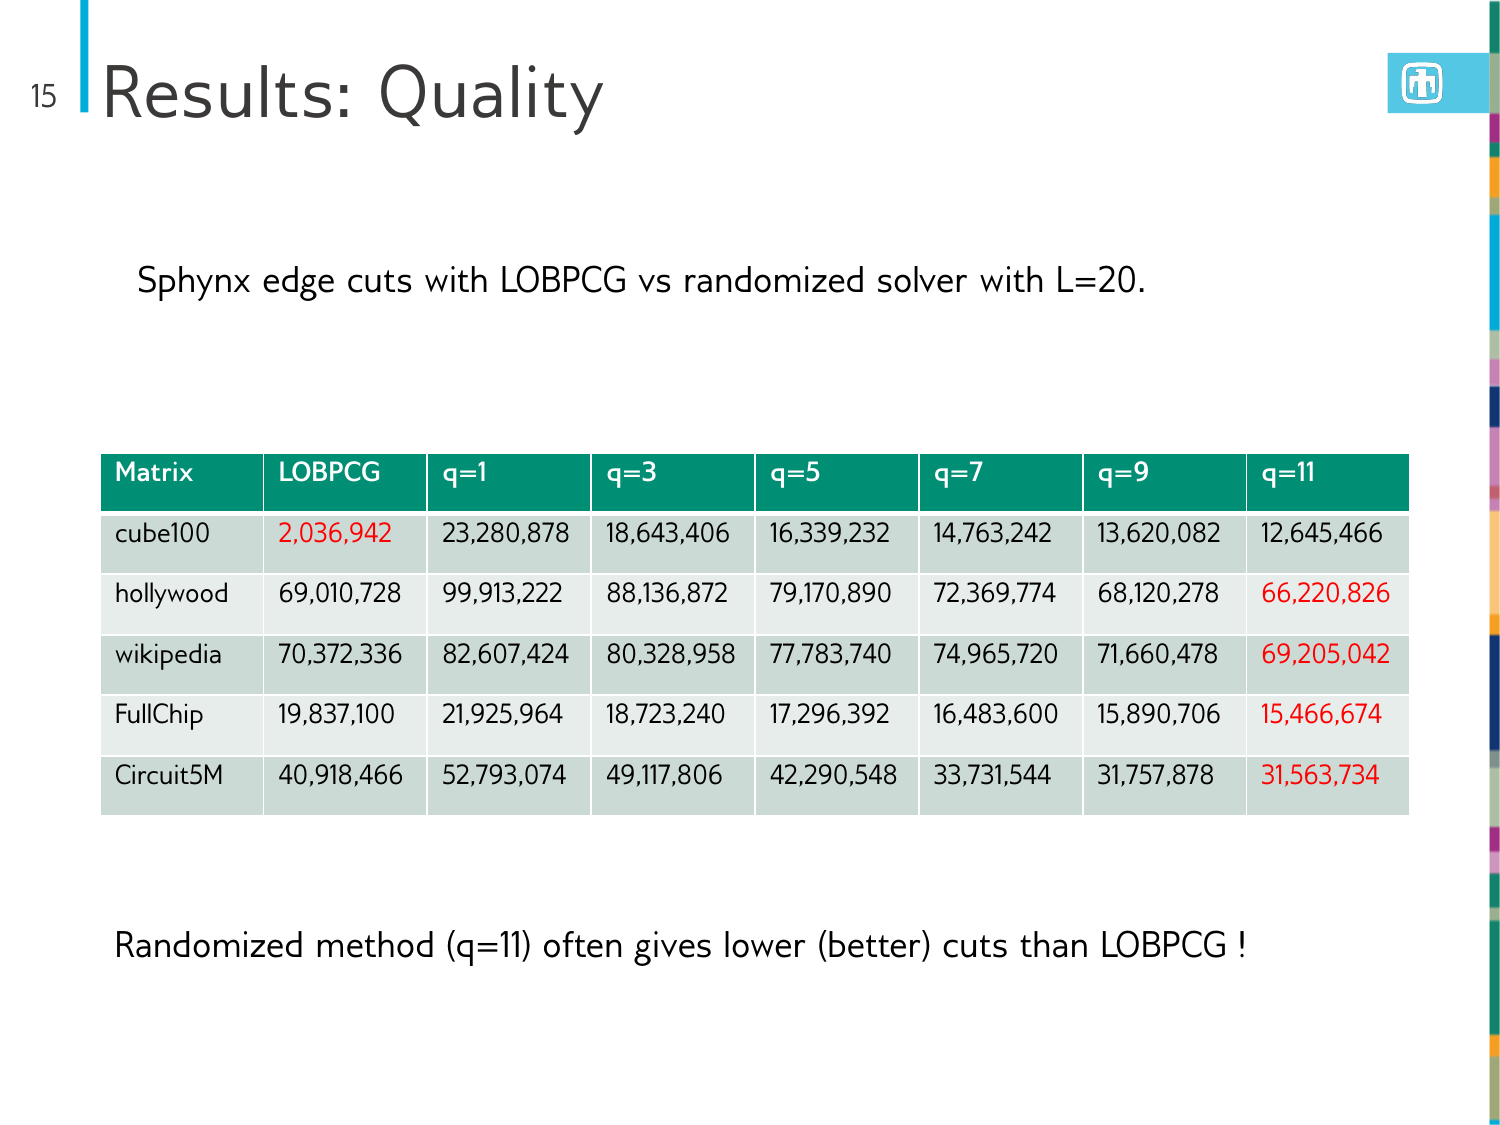

# Results: Quality
15
Sphynx edge cuts with LOBPCG vs randomized solver with L=20.
| Matrix | LOBPCG | q=1 | q=3 | q=5 | q=7 | q=9 | q=11 |
| --- | --- | --- | --- | --- | --- | --- | --- |
| cube100 | 2,036,942 | 23,280,878 | 18,643,406 | 16,339,232 | 14,763,242 | 13,620,082 | 12,645,466 |
| hollywood | 69,010,728 | 99,913,222 | 88,136,872 | 79,170,890 | 72,369,774 | 68,120,278 | 66,220,826 |
| wikipedia | 70,372,336 | 82,607,424 | 80,328,958 | 77,783,740 | 74,965,720 | 71,660,478 | 69,205,042 |
| FullChip | 19,837,100 | 21,925,964 | 18,723,240 | 17,296,392 | 16,483,600 | 15,890,706 | 15,466,674 |
| Circuit5M | 40,918,466 | 52,793,074 | 49,117,806 | 42,290,548 | 33,731,544 | 31,757,878 | 31,563,734 |
Randomized method (q=11) often gives lower (better) cuts than LOBPCG !